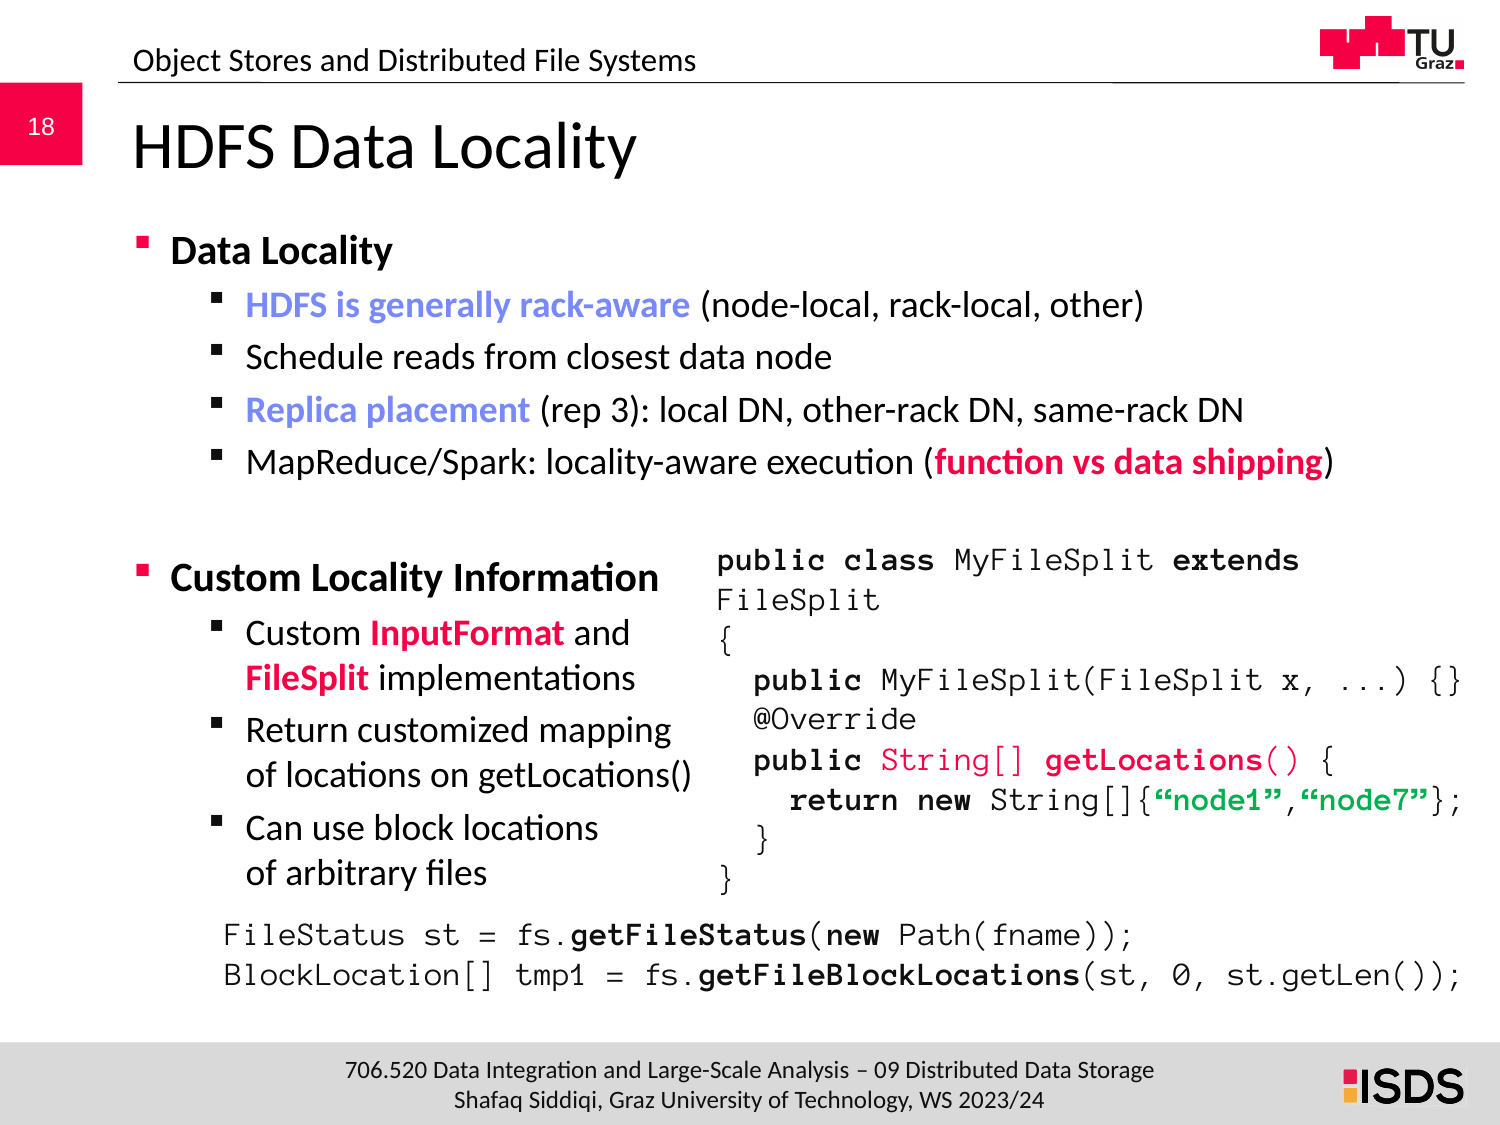

Object Stores and Distributed File Systems

# HDFS Data Locality
Data Locality
HDFS is generally rack-aware (node-local, rack-local, other)
Schedule reads from closest data node
Replica placement (rep 3): local DN, other-rack DN, same-rack DN
MapReduce/Spark: locality-aware execution (function vs data shipping)

Custom Locality Information
Custom InputFormat and
FileSplit implementations
Return customized mapping
of locations on getLocations()
Can use block locations
of arbitrary files
public class MyFileSplit extends FileSplit
{
  public MyFileSplit(FileSplit x, ...) {}
  @Override
  public String[] getLocations() {
    return new String[]{“node1”,“node7”};
  }
}
FileStatus st = fs.getFileStatus(new Path(fname));
BlockLocation[] tmp1 = fs.getFileBlockLocations(st, 0, st.getLen());